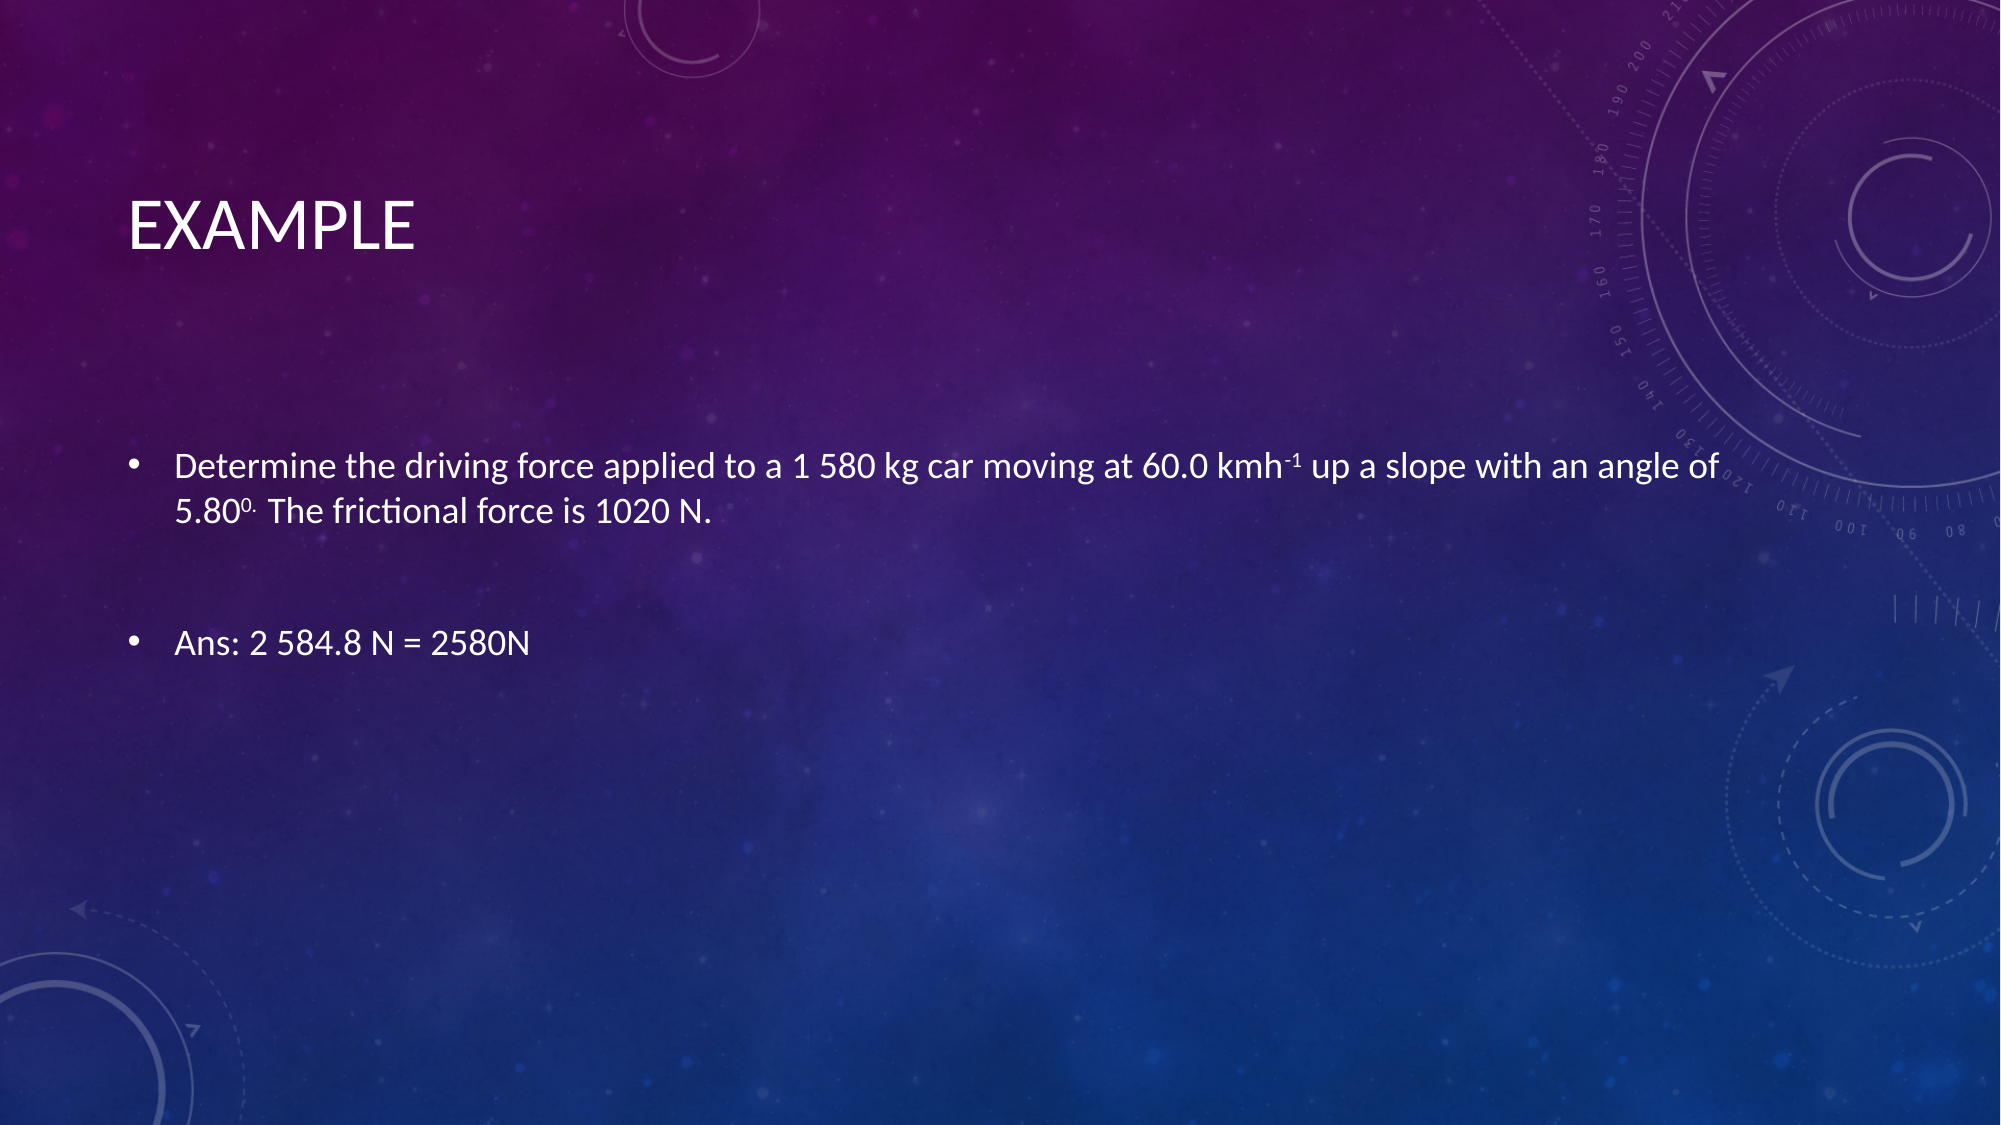

# Example
Determine the driving force applied to a 1 580 kg car moving at 60.0 kmh-1 up a slope with an angle of  5.800.  The frictional force is 1020 N.

Ans: 2 584.8 N = 2580N